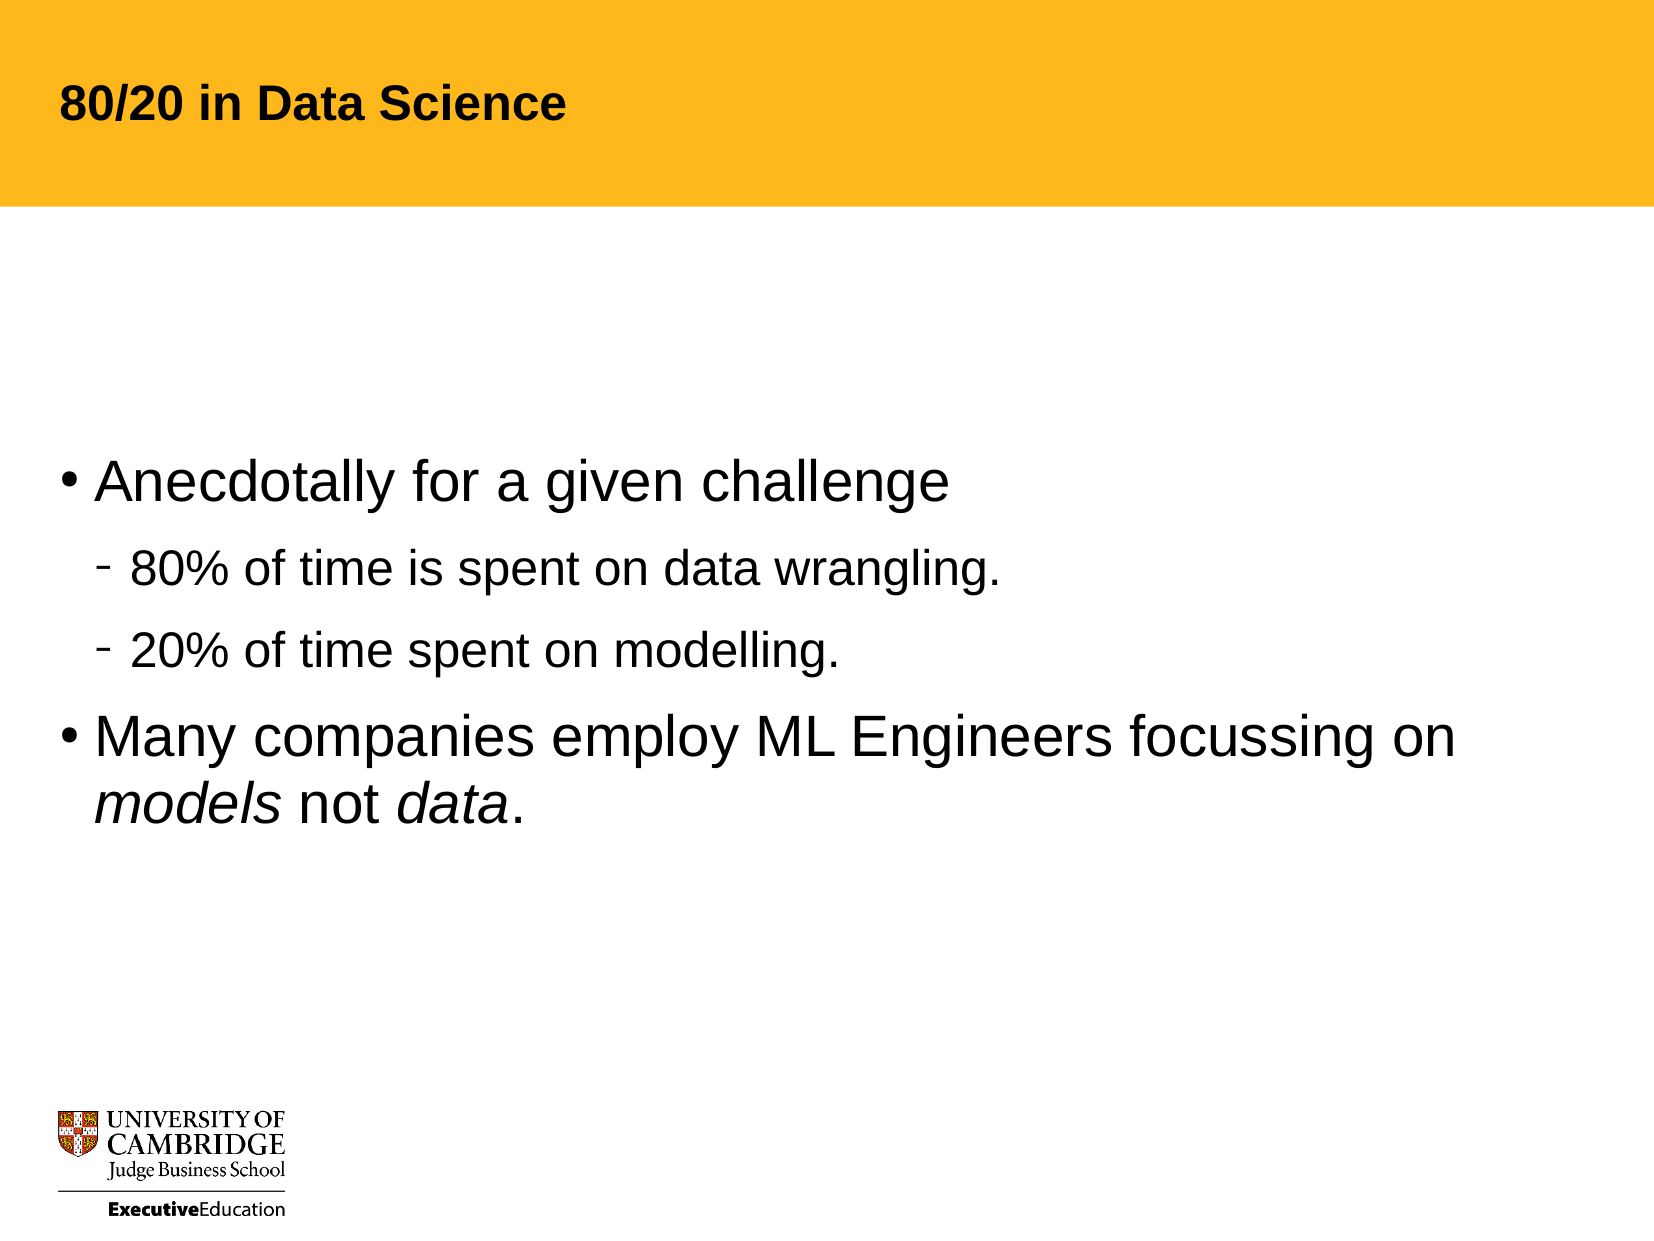

80/20 in Data Science
Anecdotally for a given challenge
80% of time is spent on data wrangling.
20% of time spent on modelling.
Many companies employ ML Engineers focussing on models not data.